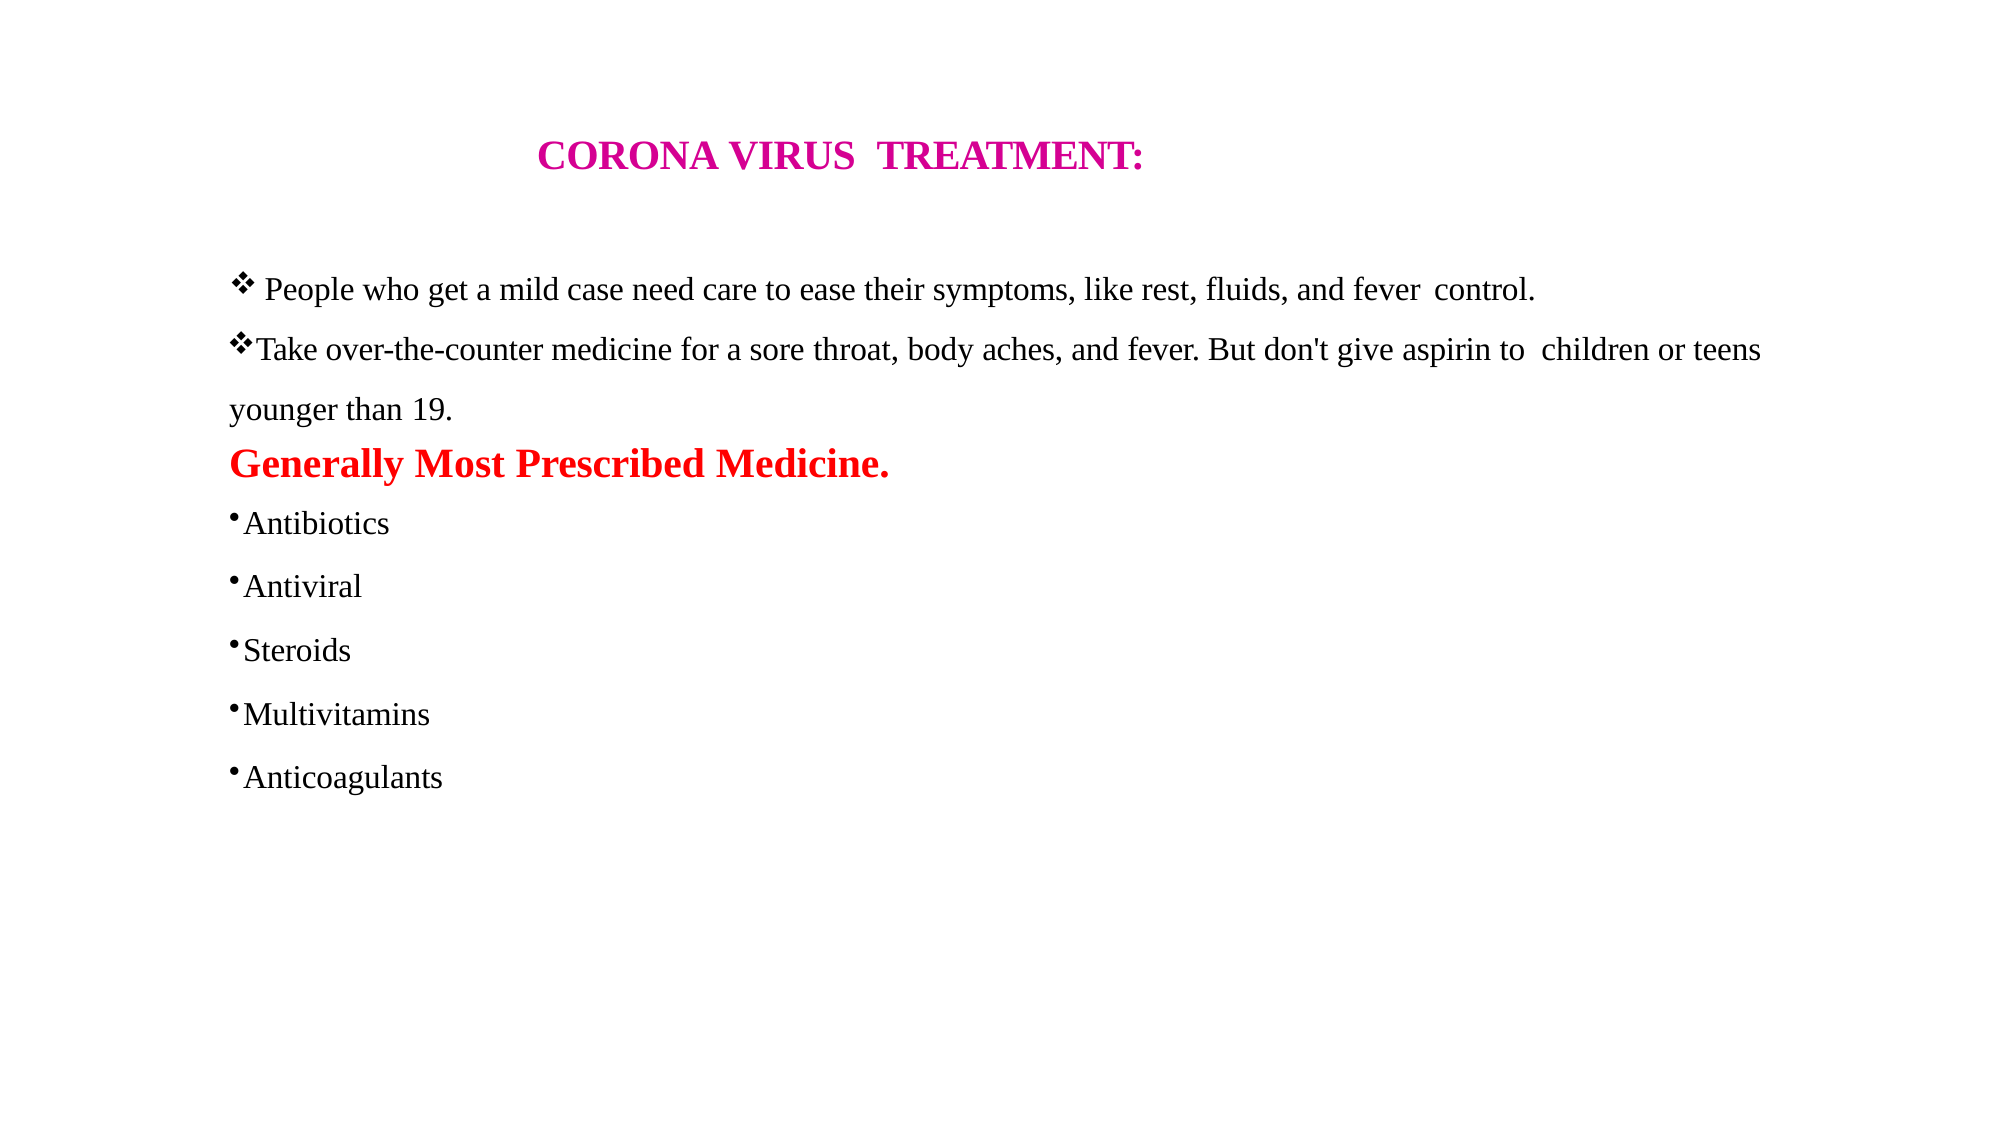

# CORONA VIRUS  TREATMENT:
People who get a mild case need care to ease their symptoms, like rest, fluids, and fever control.
Take over-the-counter medicine for a sore throat, body aches, and fever. But don't give aspirin to  children or teens younger than 19.
Generally Most Prescribed Medicine.
Antibiotics
Antiviral
Steroids
Multivitamins
Anticoagulants